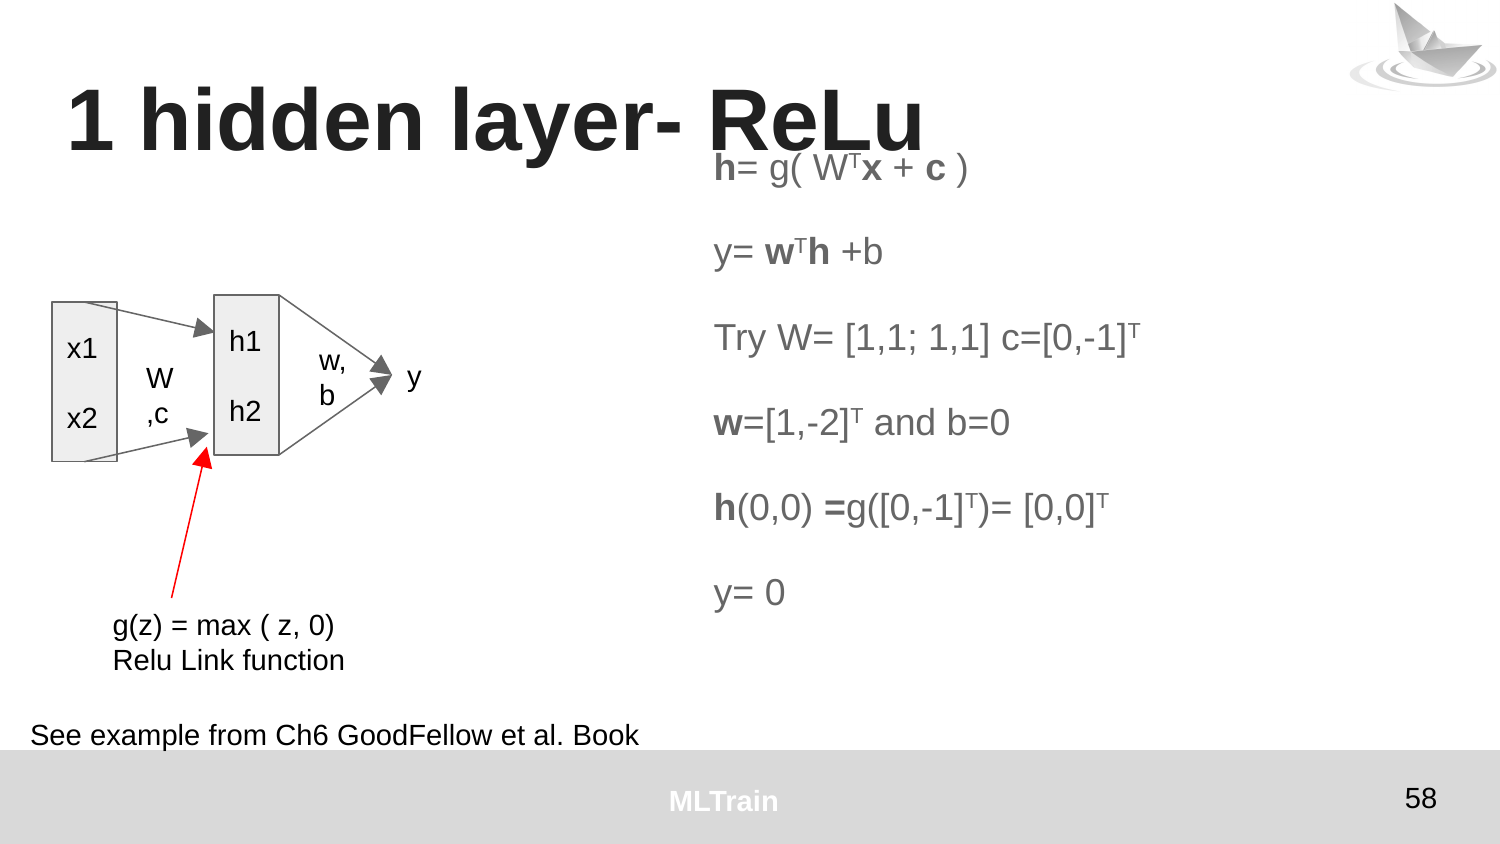

# 1 hidden layer- ReLu
h= g( WTx + c )
y= wTh +b
Try W= [1,1; 1,1] c=[0,-1]T
w=[1,-2]T and b=0
h(0,0) =g([0,-1]T)= [0,0]T
y= 0

h1

h2
x1

x2
w,b
y
W,c
g(z) = max ( z, 0)
Relu Link function
See example from Ch6 GoodFellow et al. Book
58